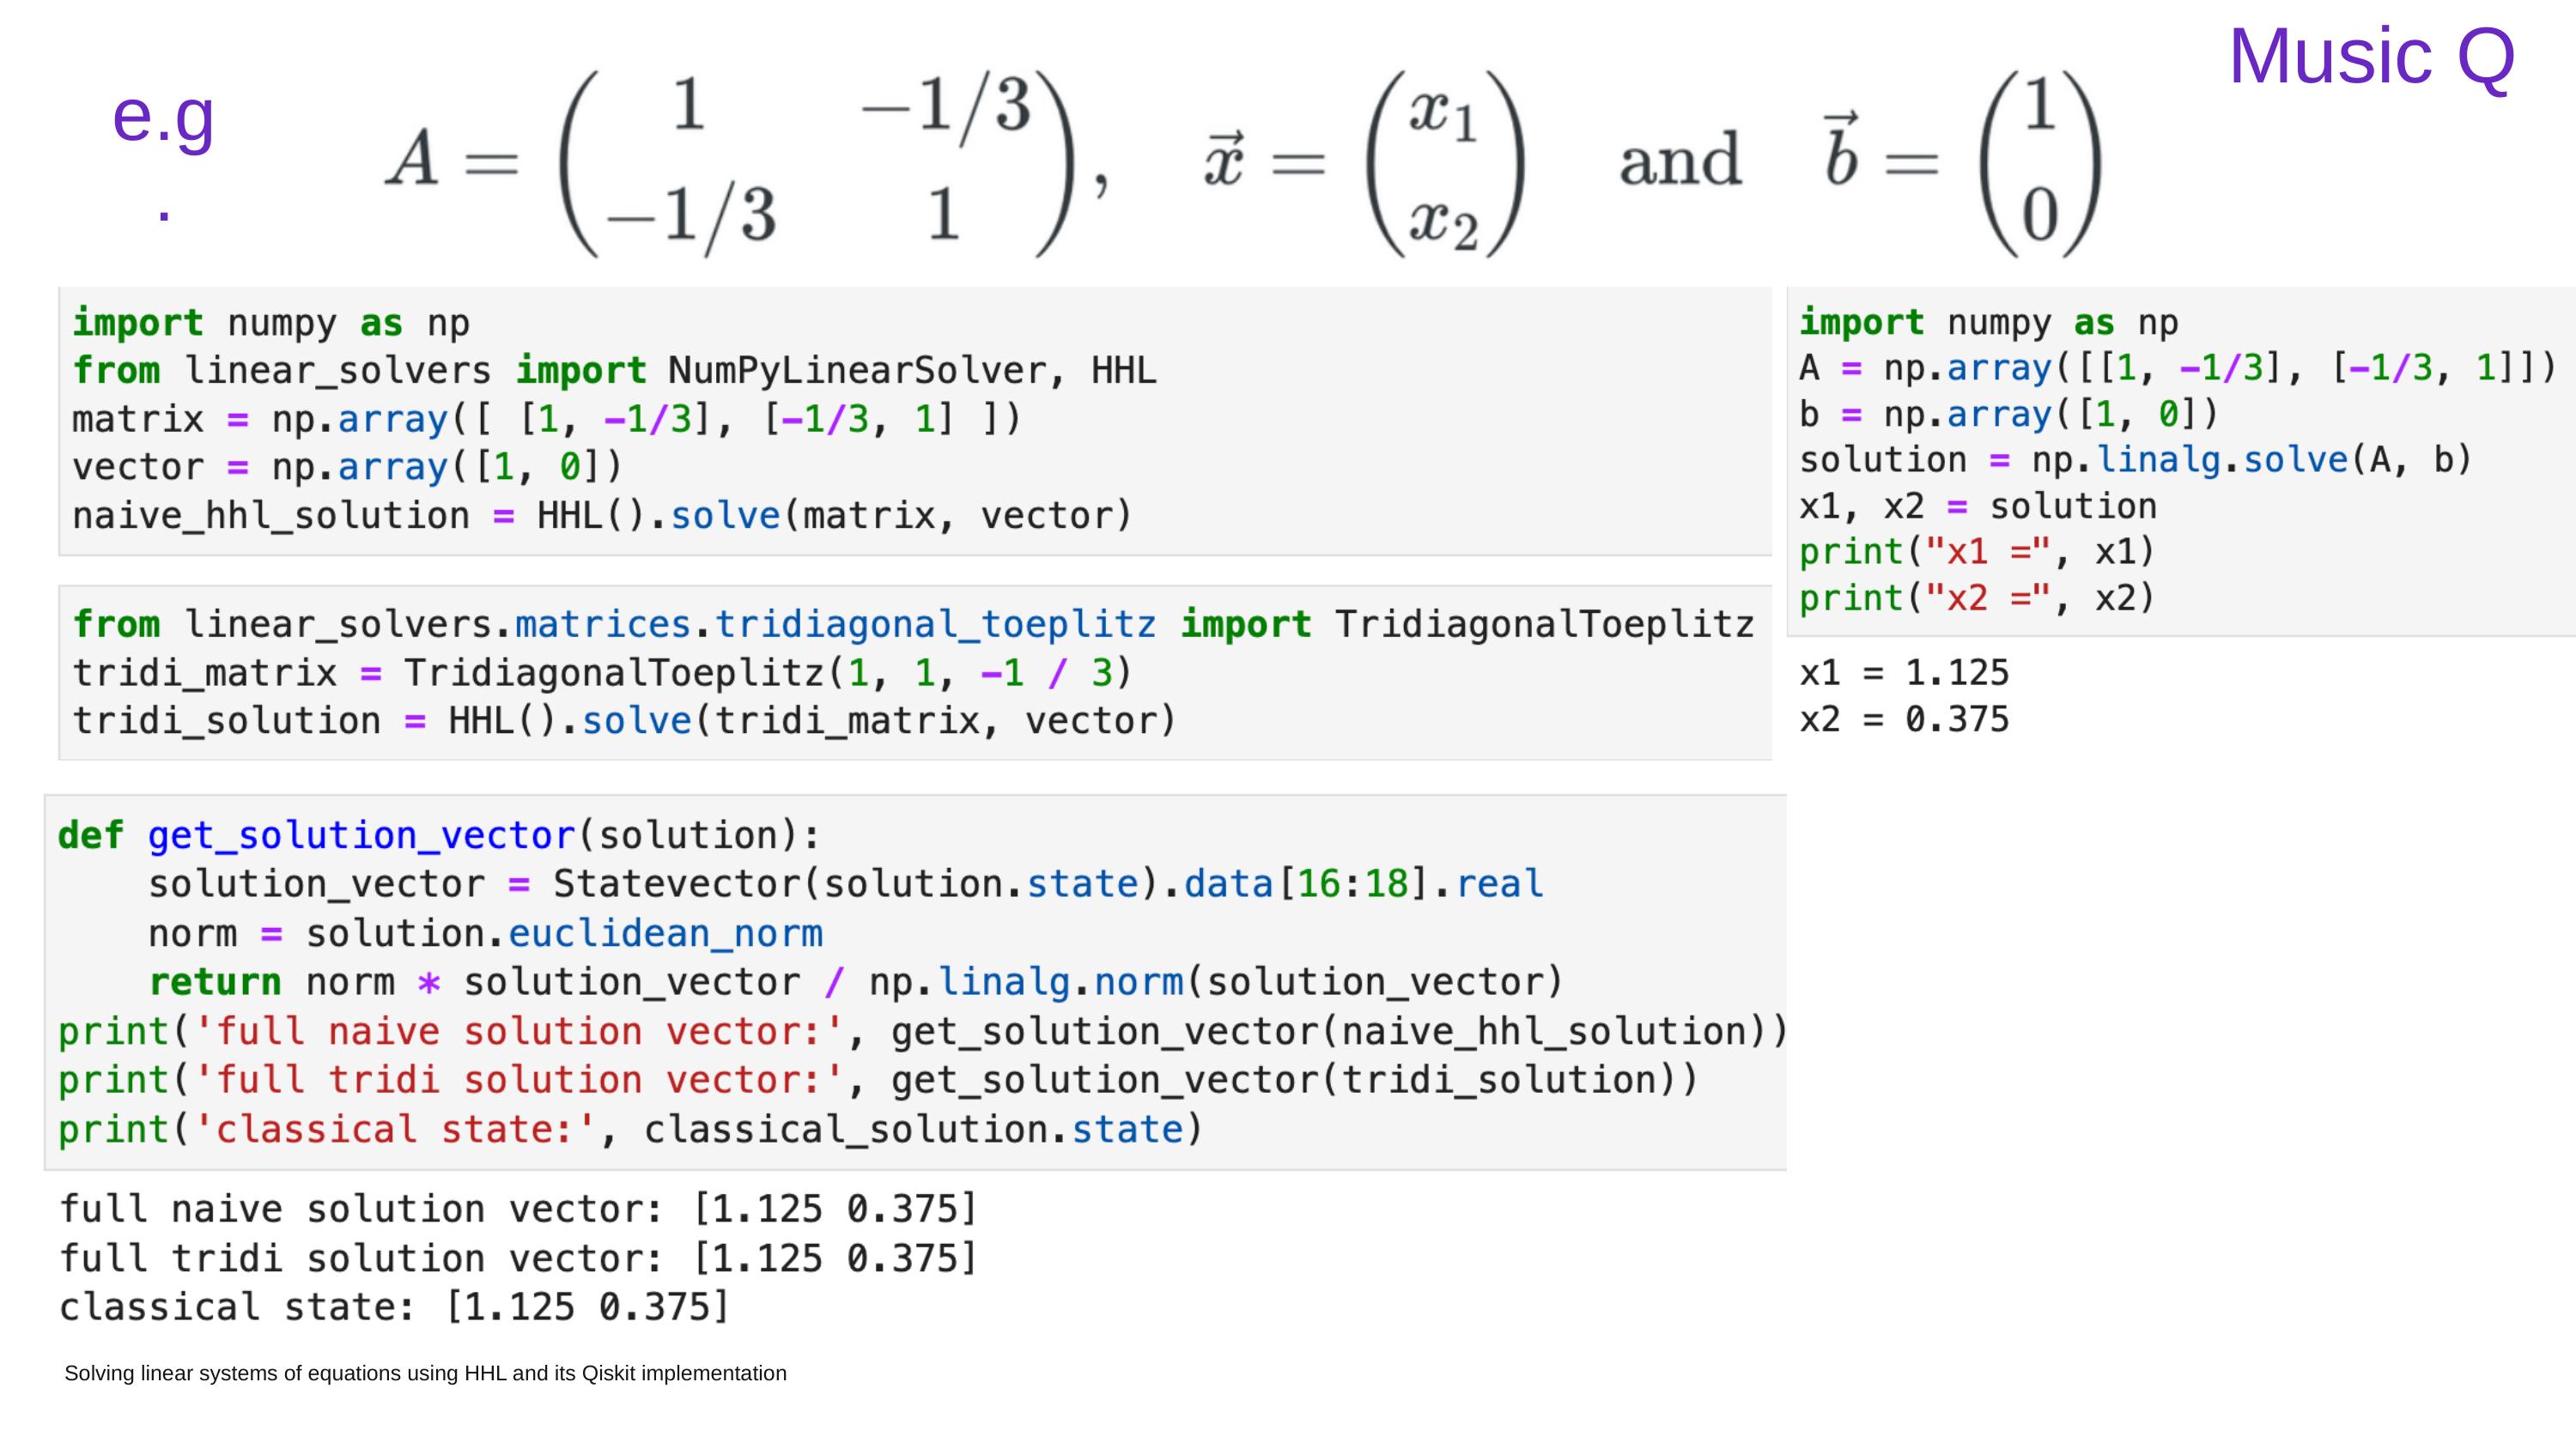

Music Q

e.g.

Solving linear systems of equations using HHL and its Qiskit implementation